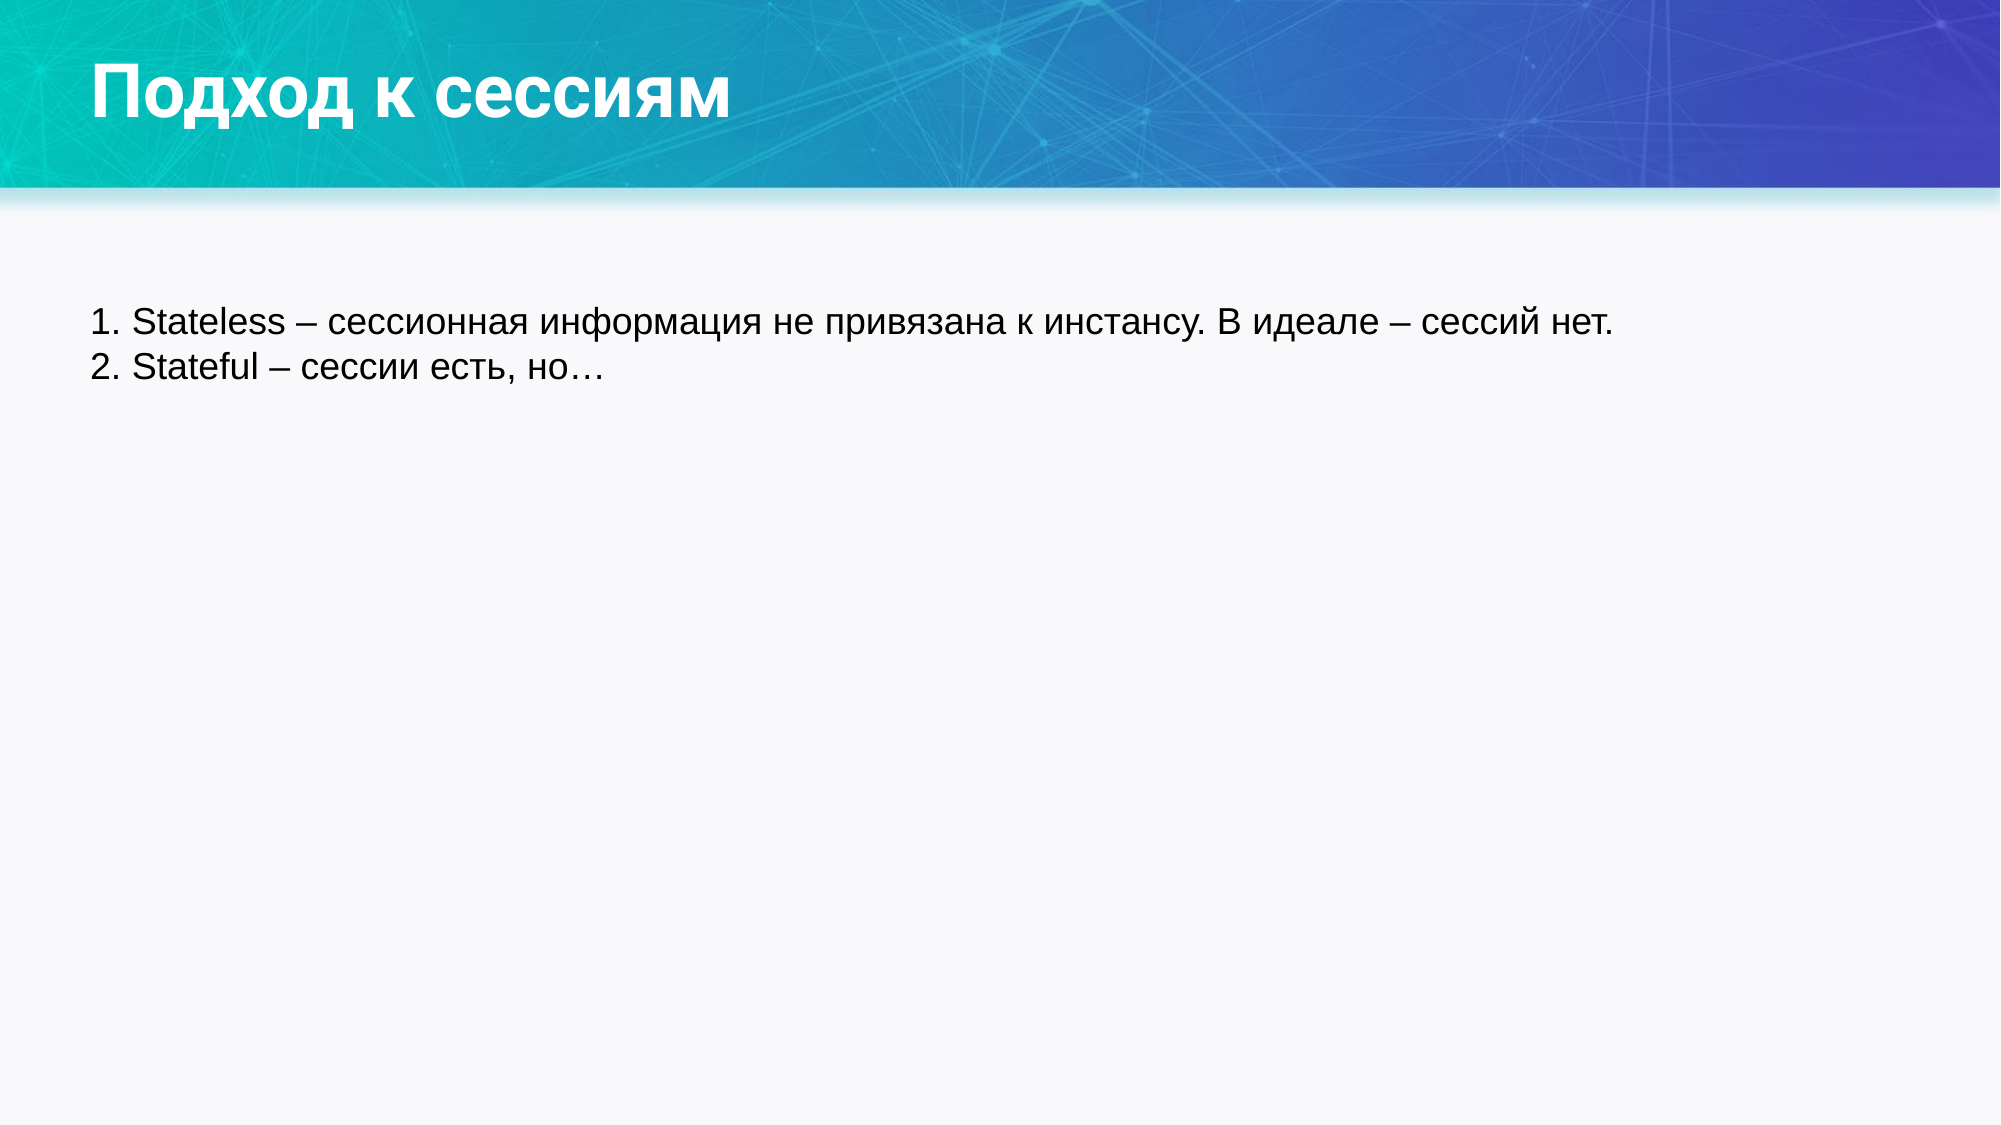

# Подход к сессиям
1. Stateless – сессионная информация не привязана к инстансу. В идеале – сессий нет.
2. Stateful – сессии есть, но…